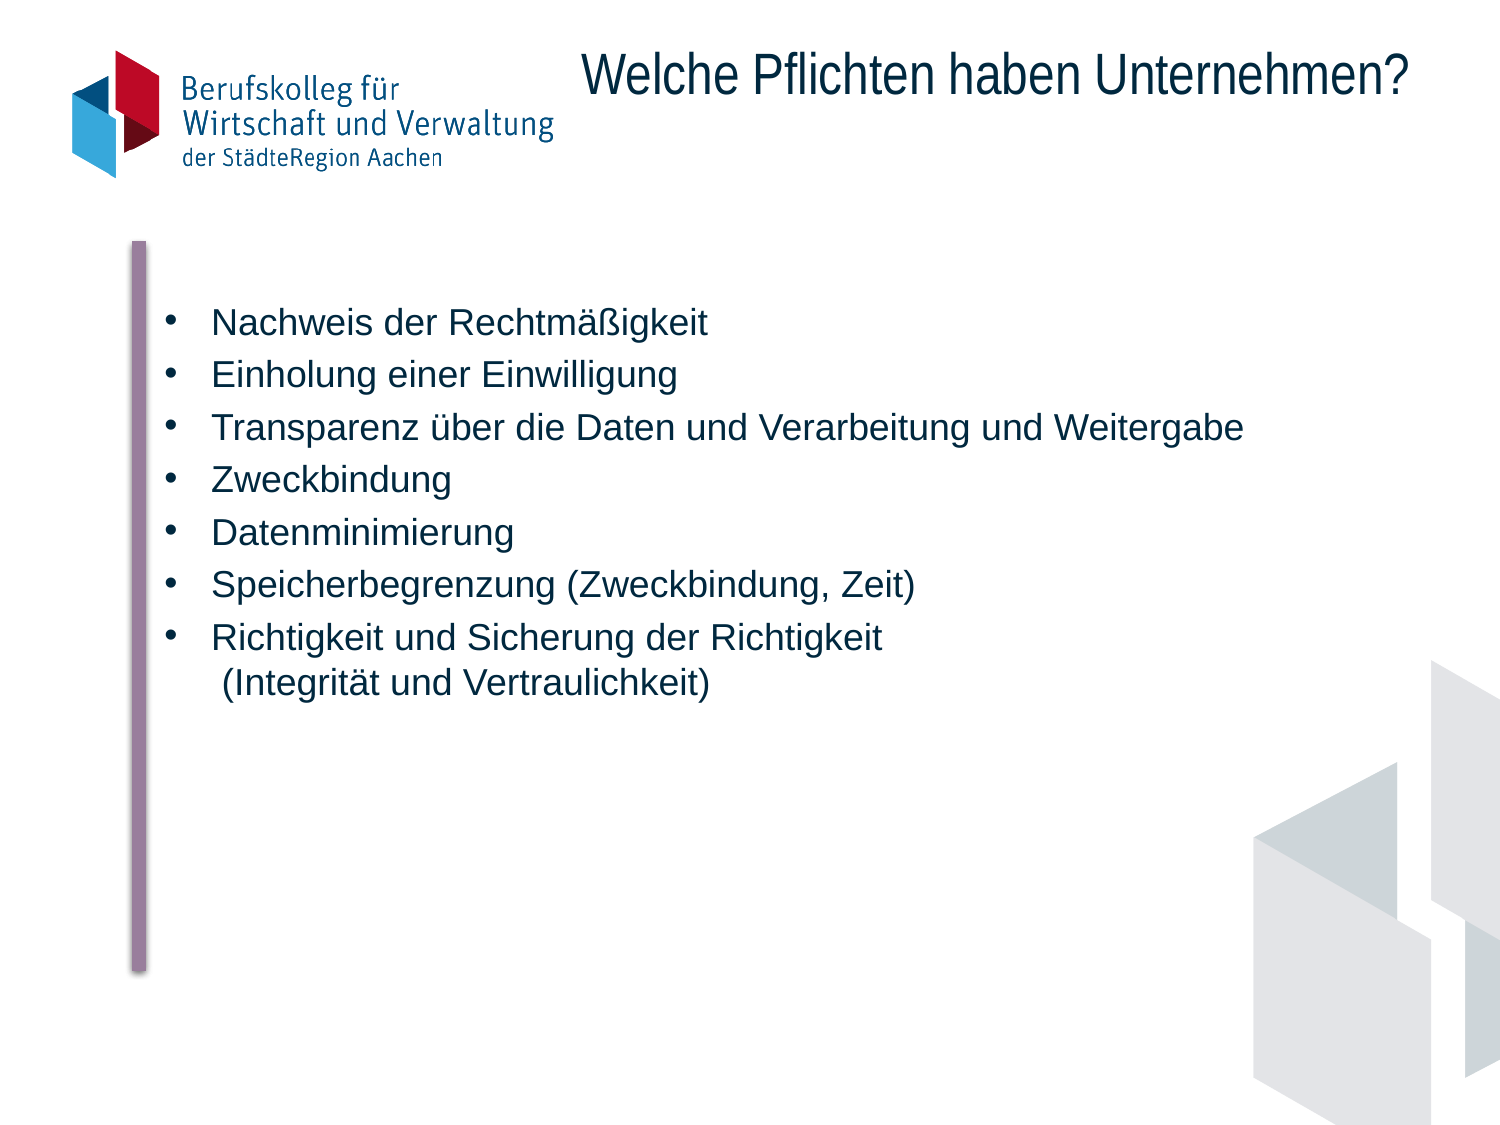

# Welche Pflichten haben Unternehmen?

Nachweis der Rechtmäßigkeit
Einholung einer Einwilligung
Transparenz über die Daten und Verarbeitung und Weitergabe
Zweckbindung
Datenminimierung
Speicherbegrenzung (Zweckbindung, Zeit)
Richtigkeit und Sicherung der Richtigkeit
 (Integrität und Vertraulichkeit)